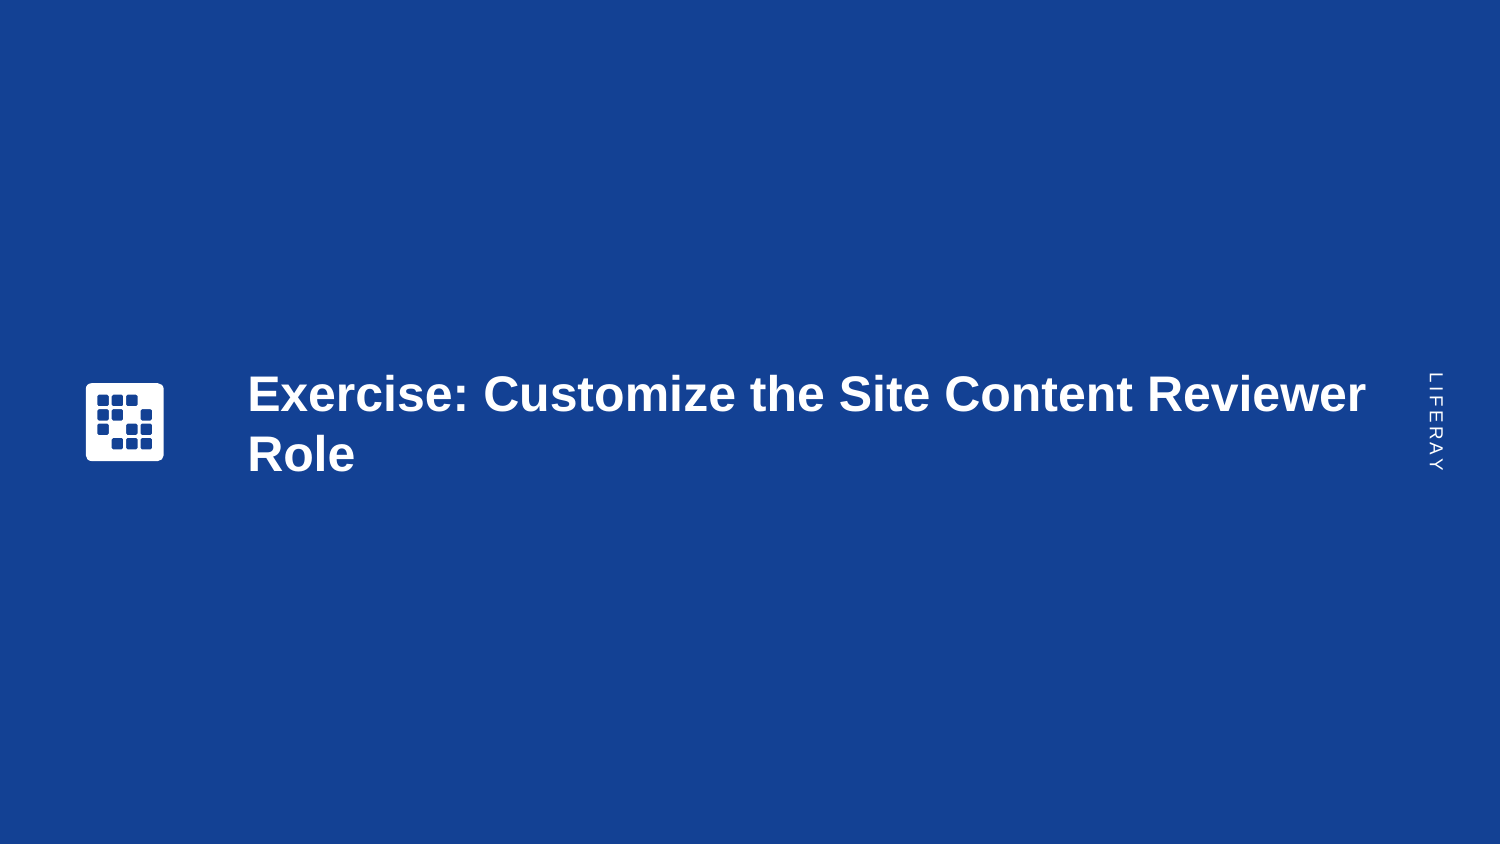

# Exercise: Customize the Site Content Reviewer Role